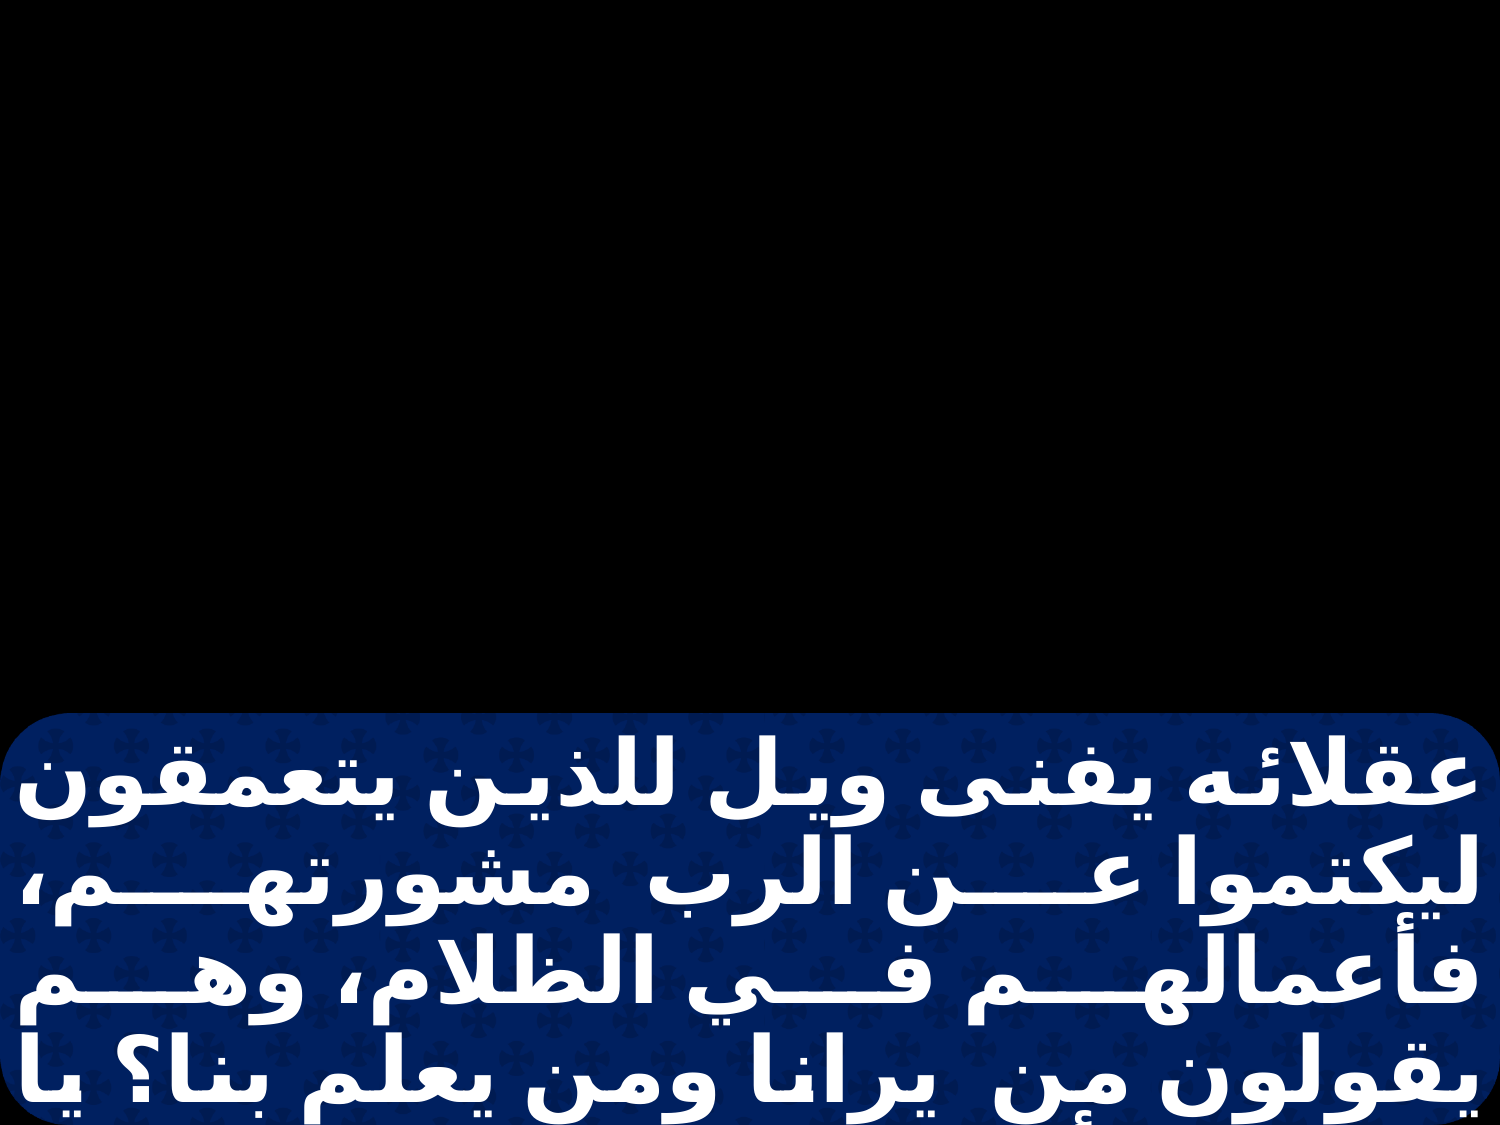

عقلائه يفنى ويل للذين يتعمقون ليكتموا عن الرب  مشورتهم، فأعمالهم في الظلام، وهم يقولون من  يرانا ومن يعلم بنا؟ يا لعوجكم أيحسب الجابل  كالطين حتى يقول المصنوع عن صانعه: " لم